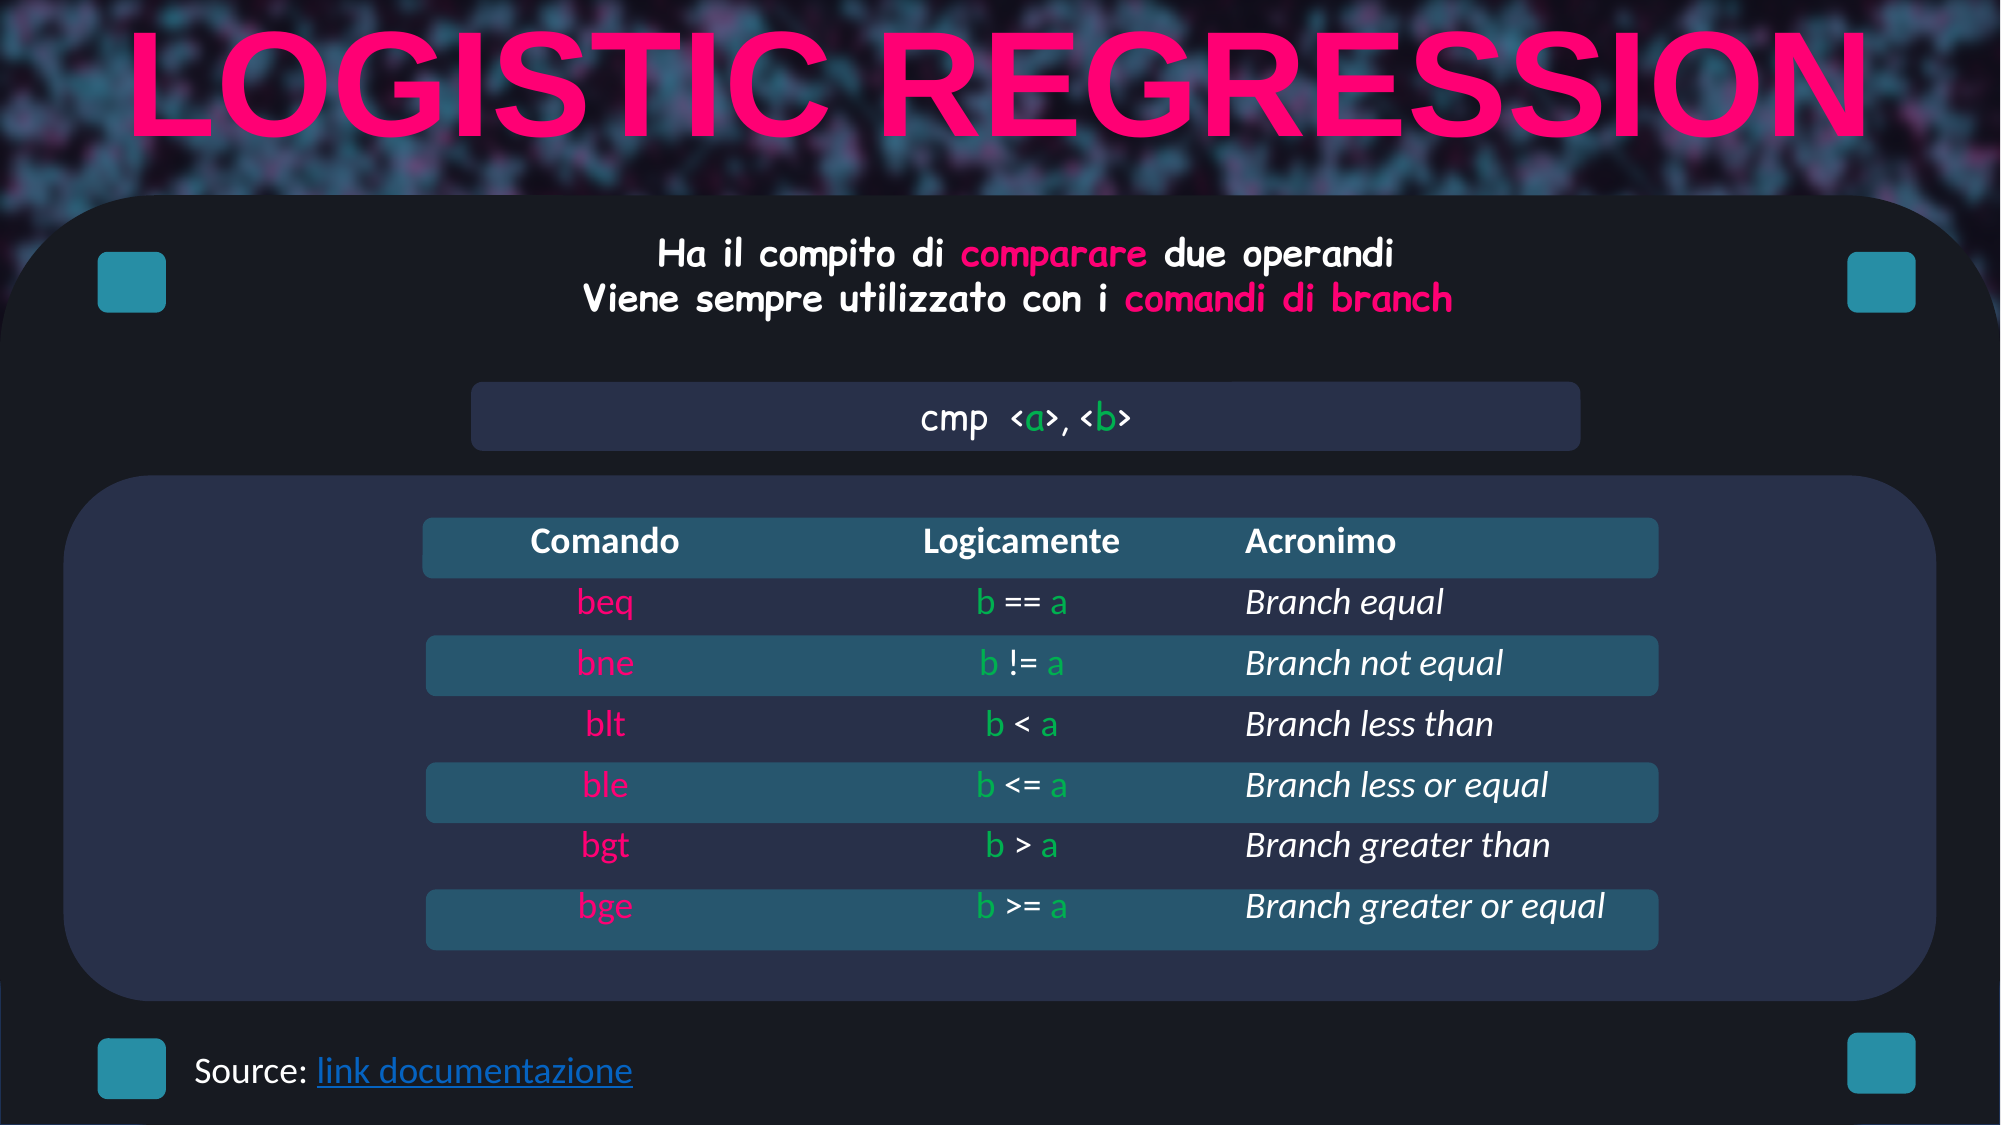

LOGISTIC REGRESSION

Ha il compito di comparare due operandi
Viene sempre utilizzato con i comandi di branch

cmp  <a>, <b>

| Comando | Logicamente | Acronimo |
| --- | --- | --- |
| beq | b == a | Branch equal |
| bne | b != a | Branch not equal |
| blt | b < a | Branch less than |
| ble | b <= a | Branch less or equal |
| bgt | b > a | Branch greater than |
| bge | b >= a | Branch greater or equal |

Source: link documentazione